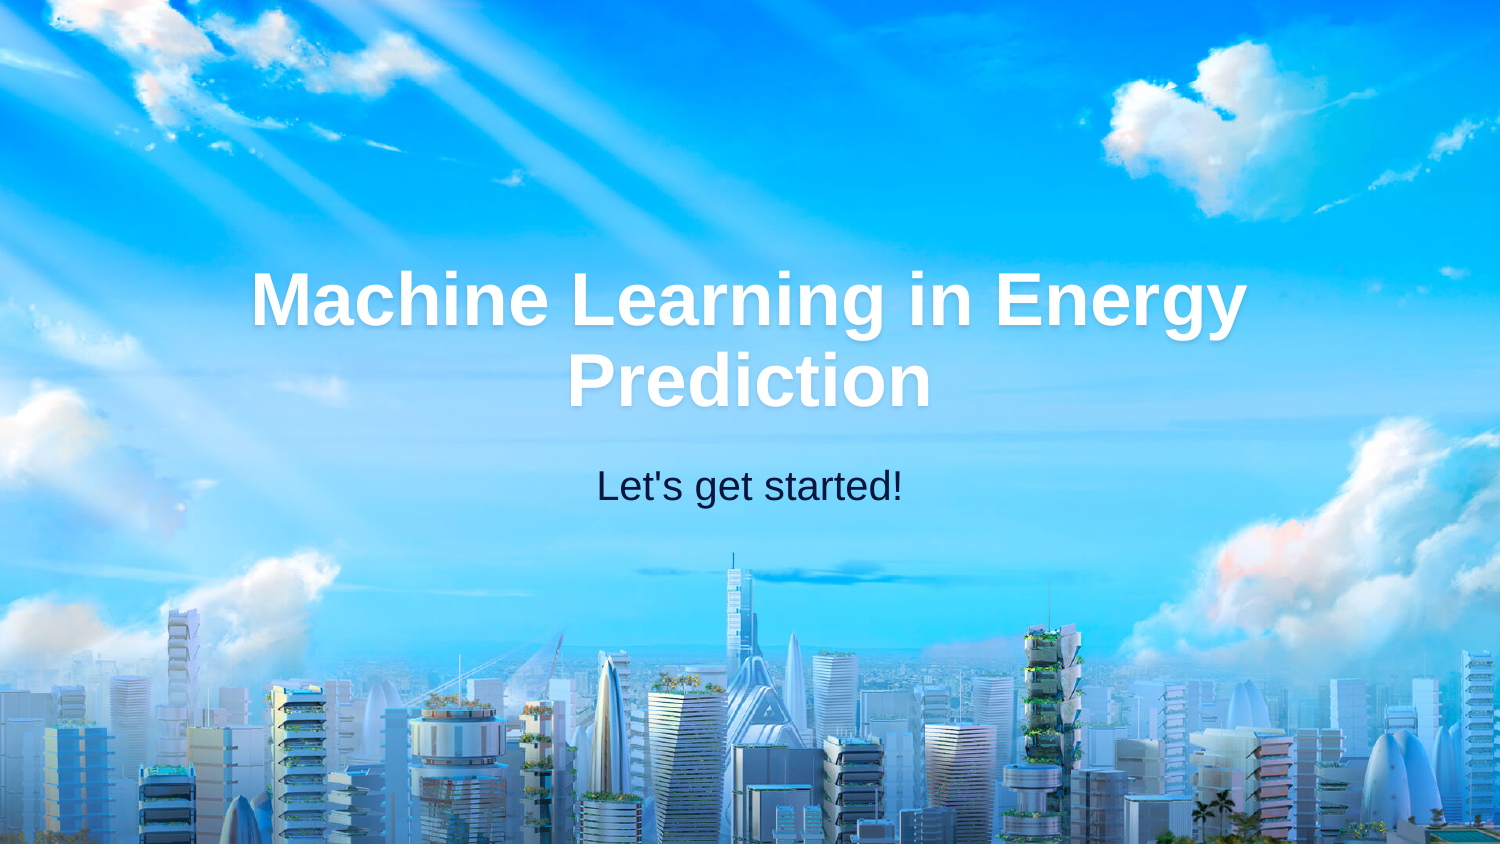

# Machine Learning in Energy Prediction
Let's get started!